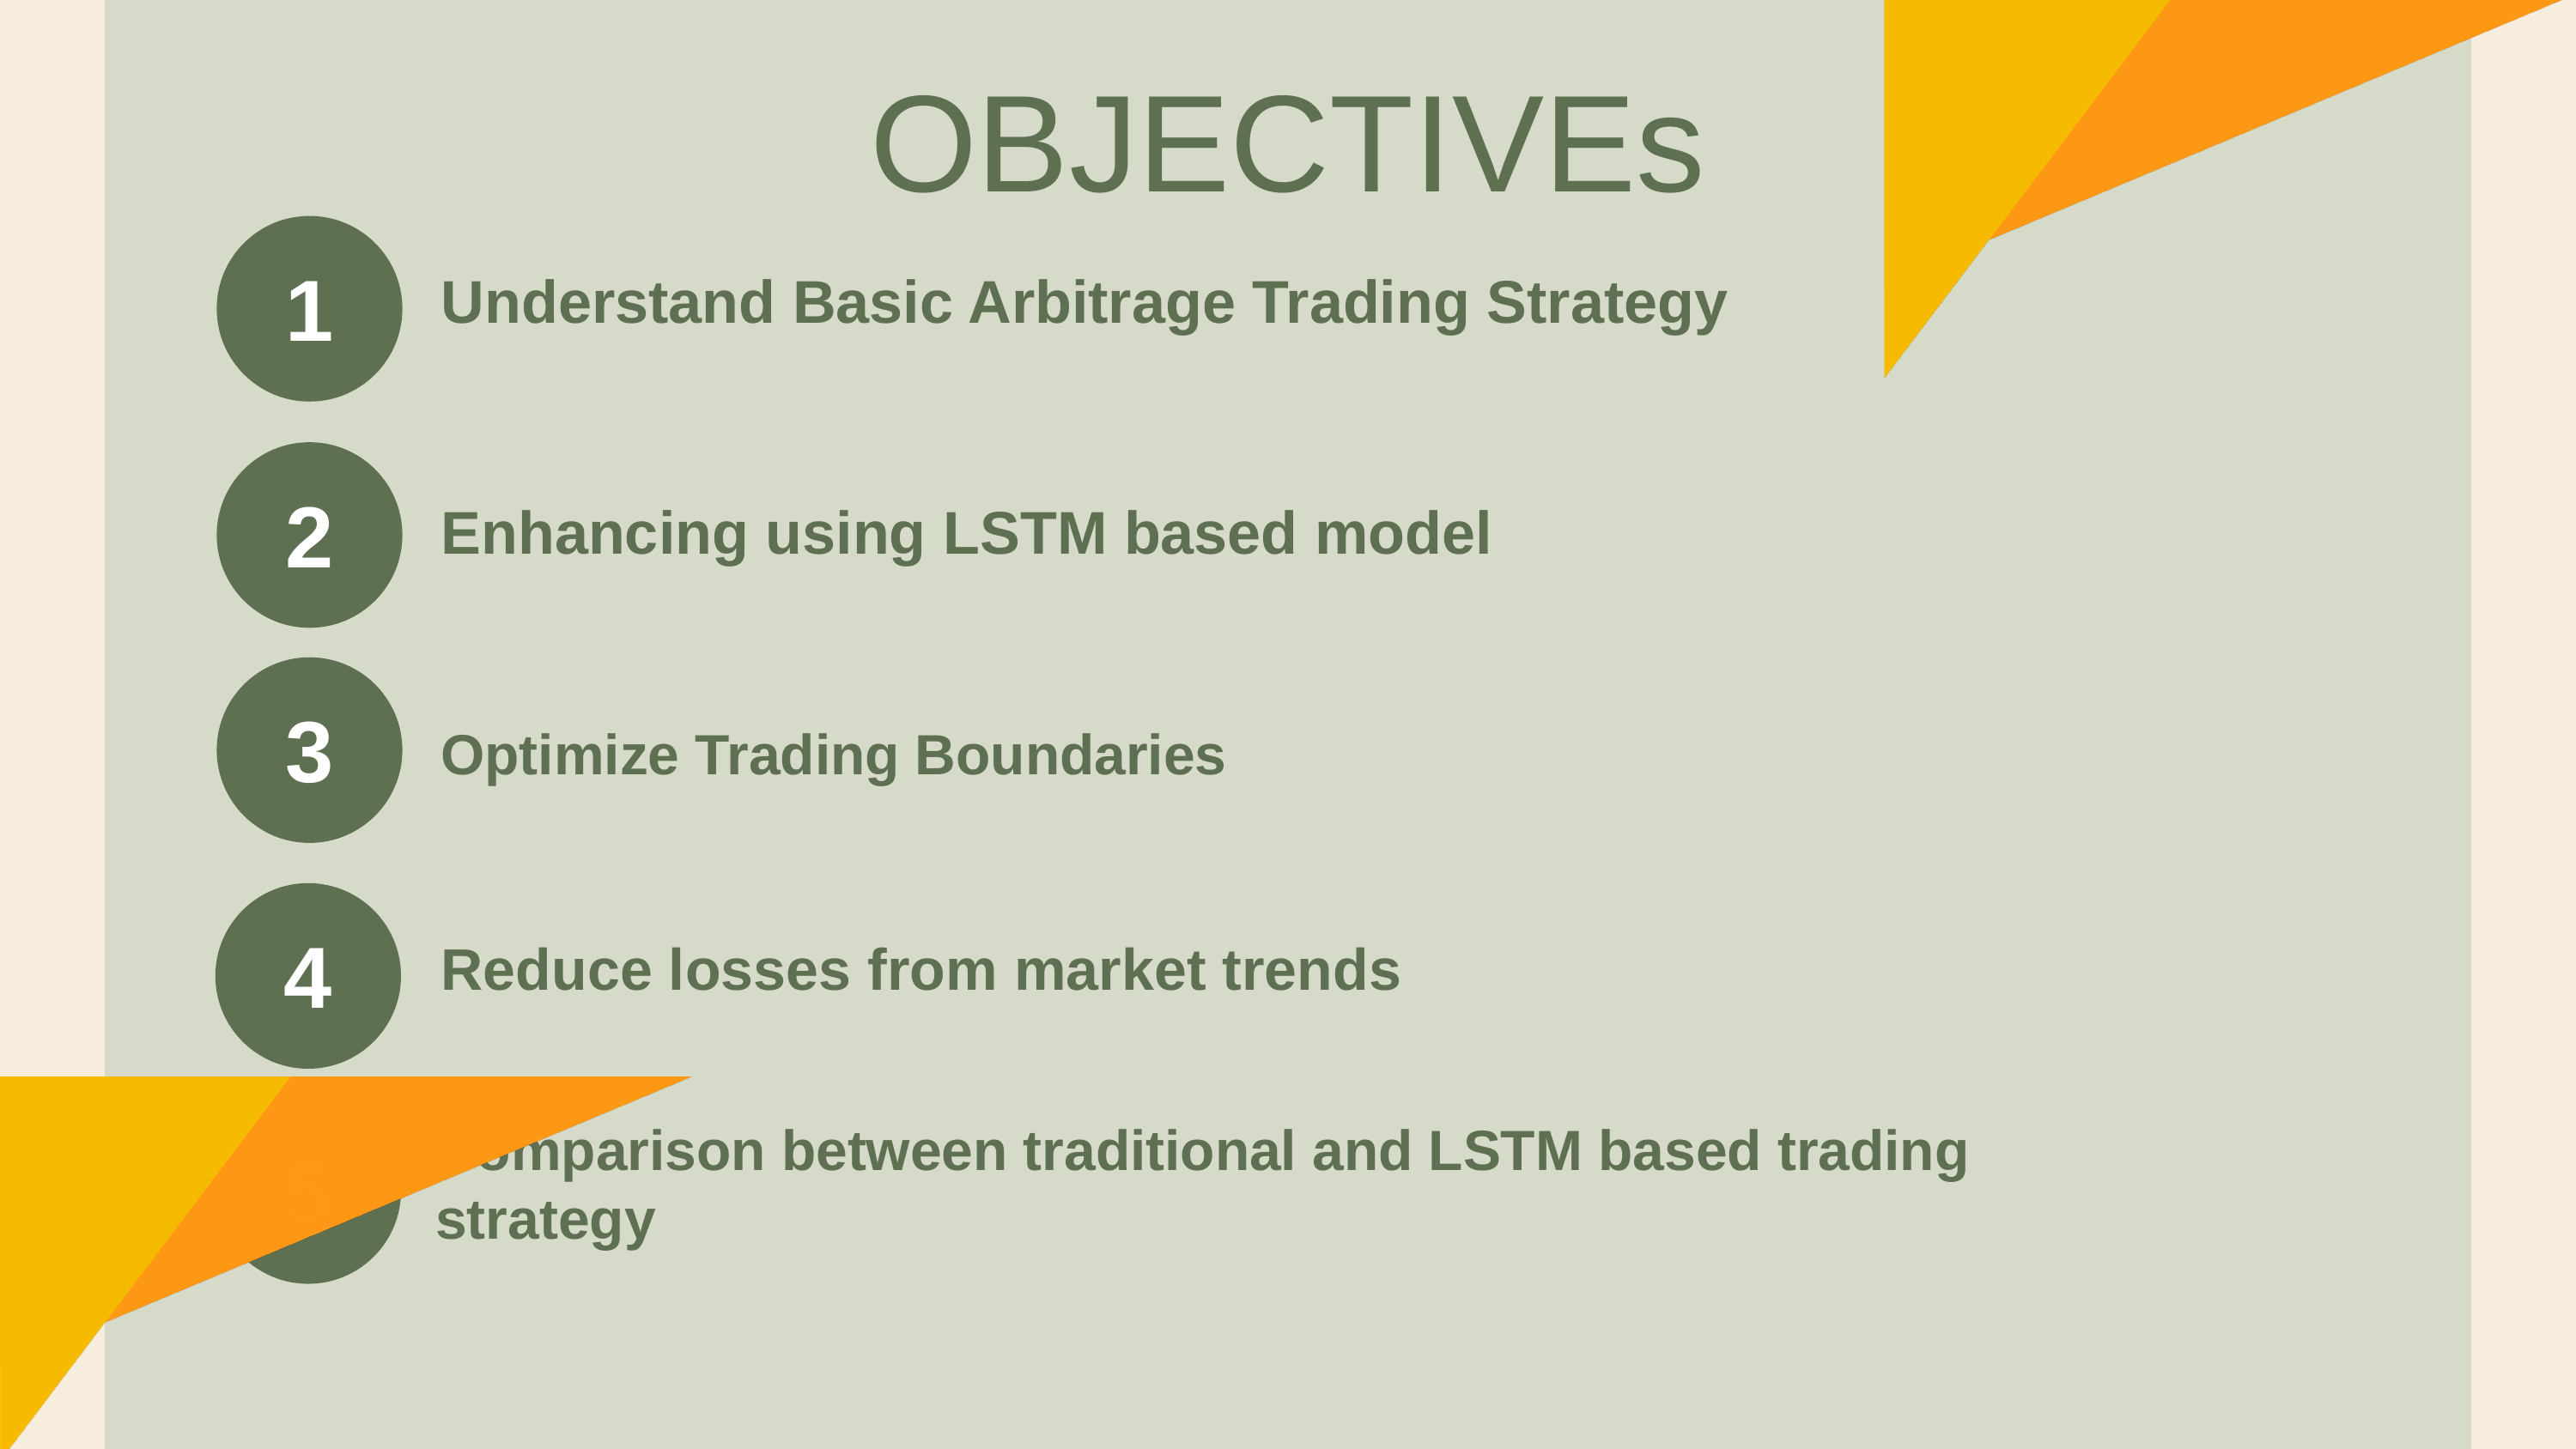

OBJECTIVEs

1
Understand Basic Arbitrage Trading Strategy

2
Enhancing using LSTM based model

3
Optimize Trading Boundaries

4
Reduce losses from market trends

5
Comparison between traditional and LSTM based trading strategy